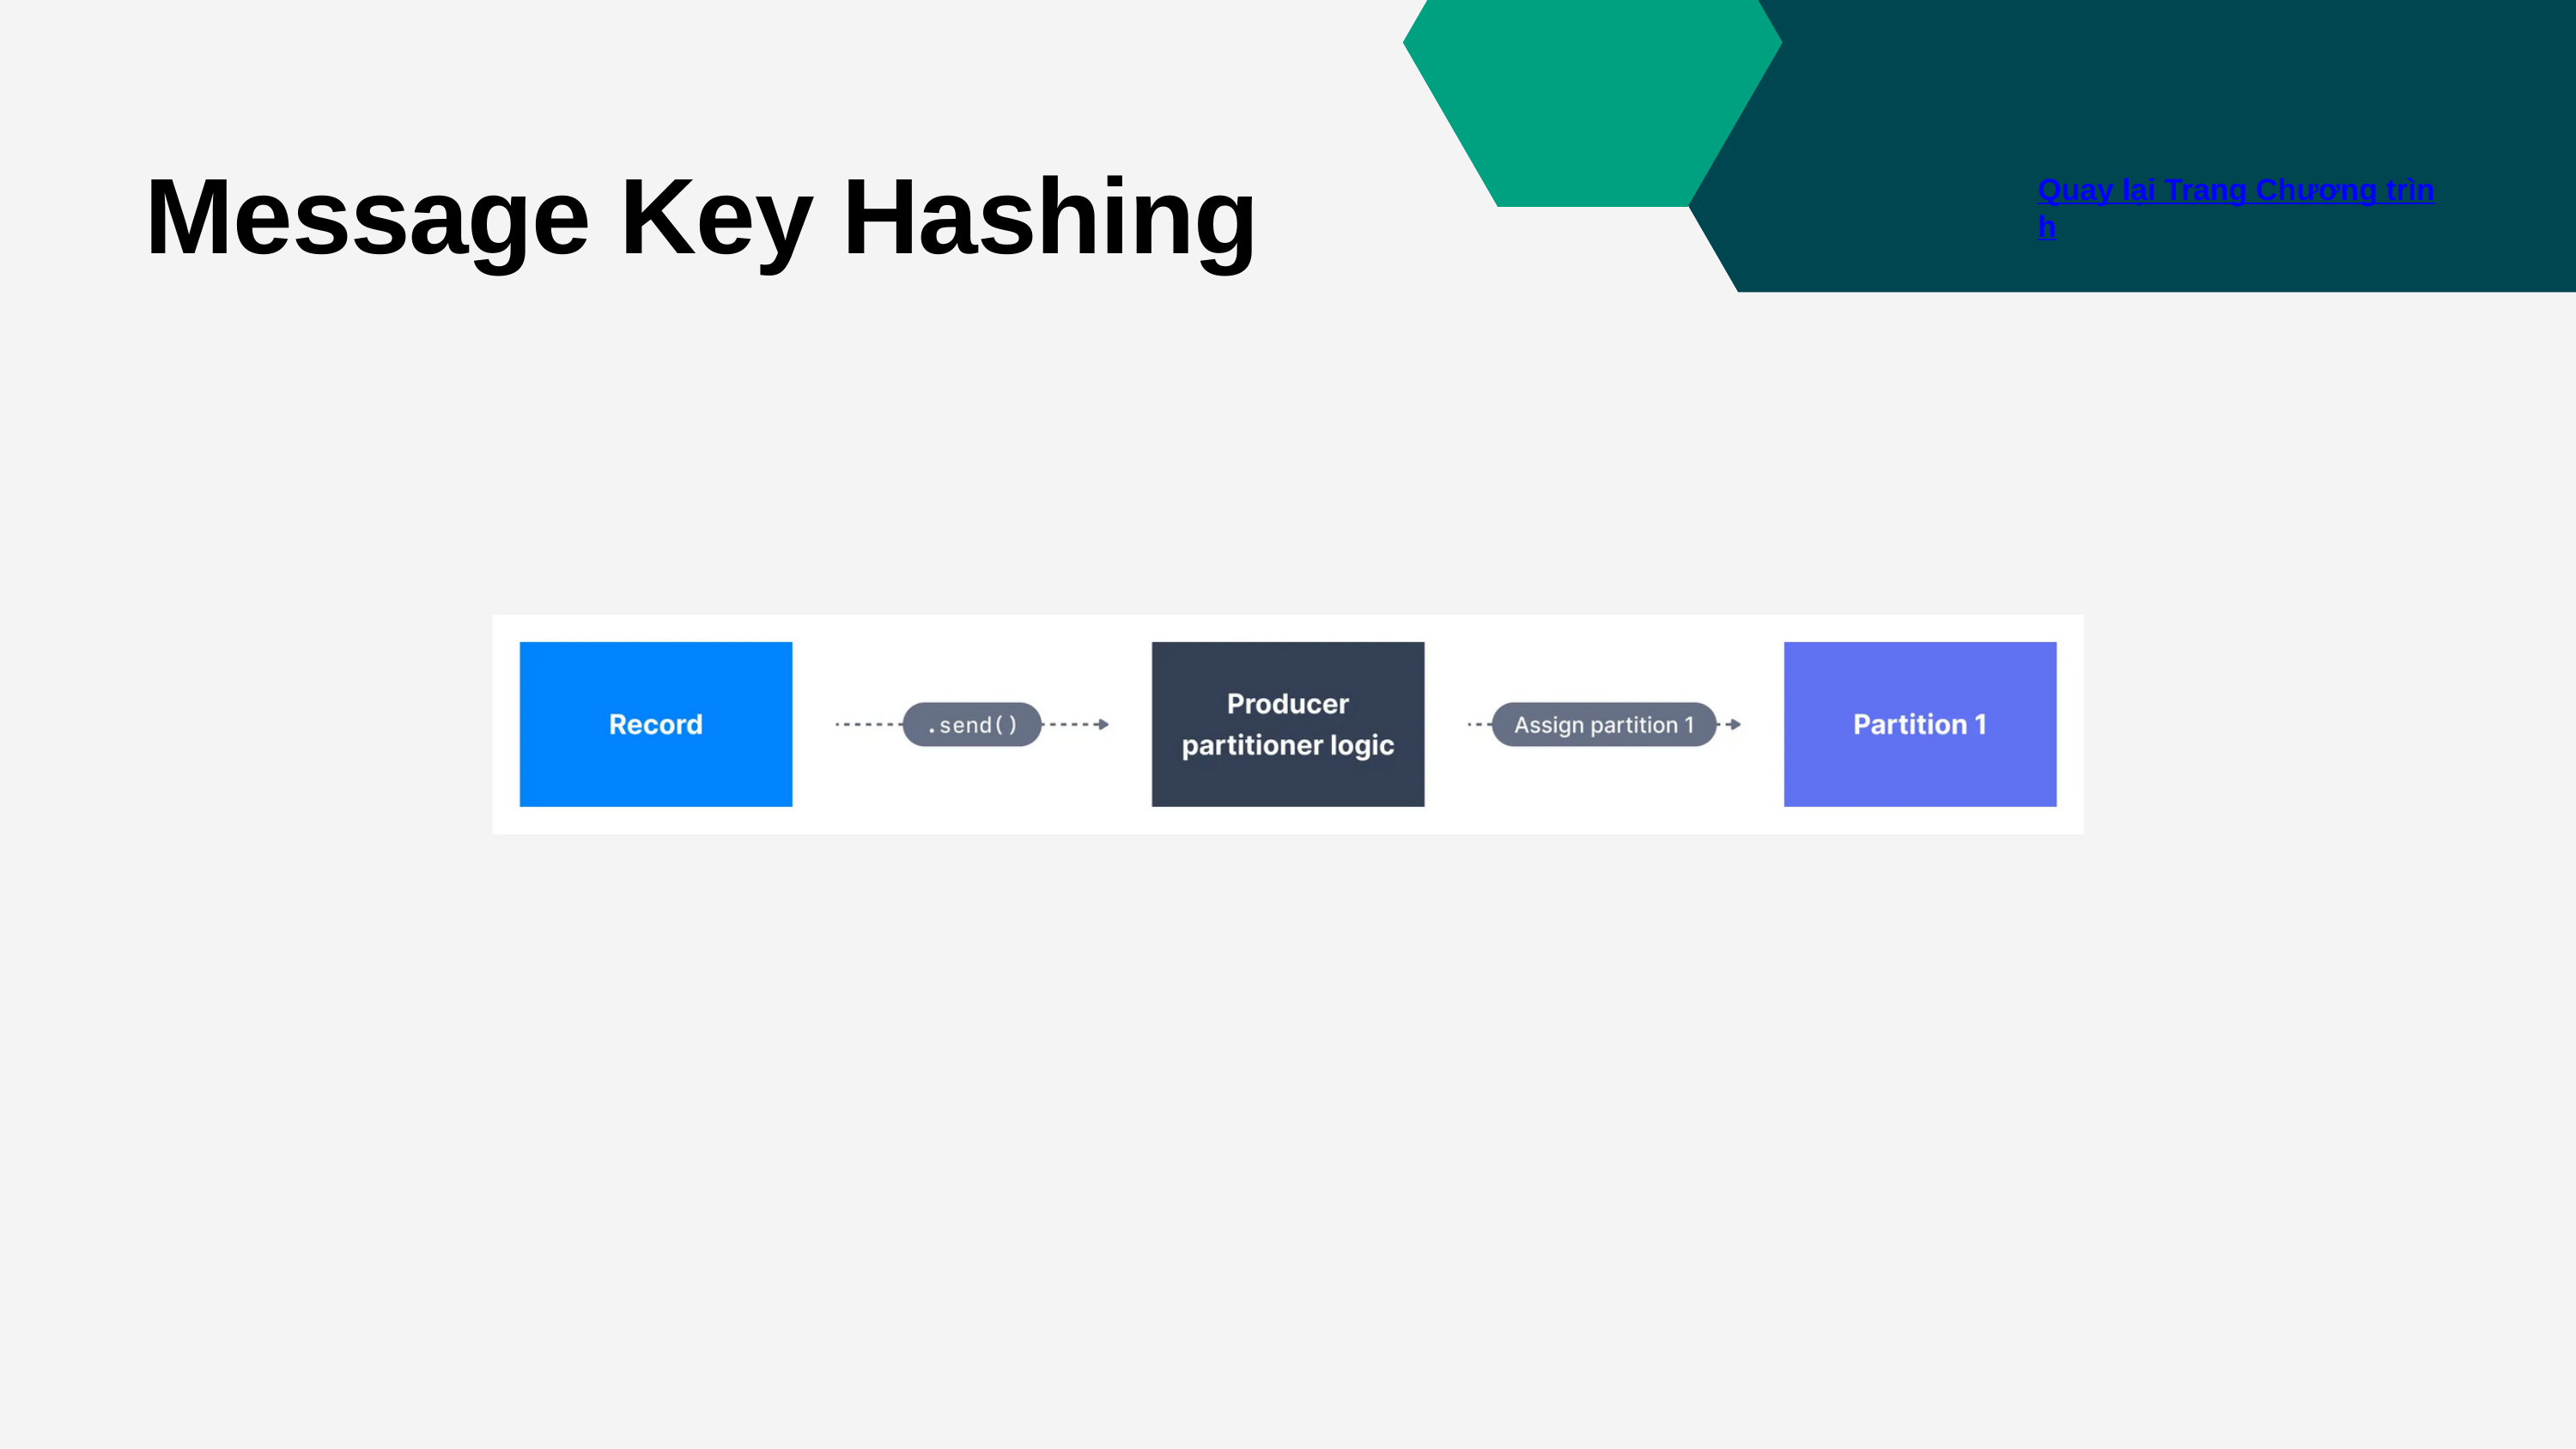

Message Key Hashing
Quay lại Trang Chương trình